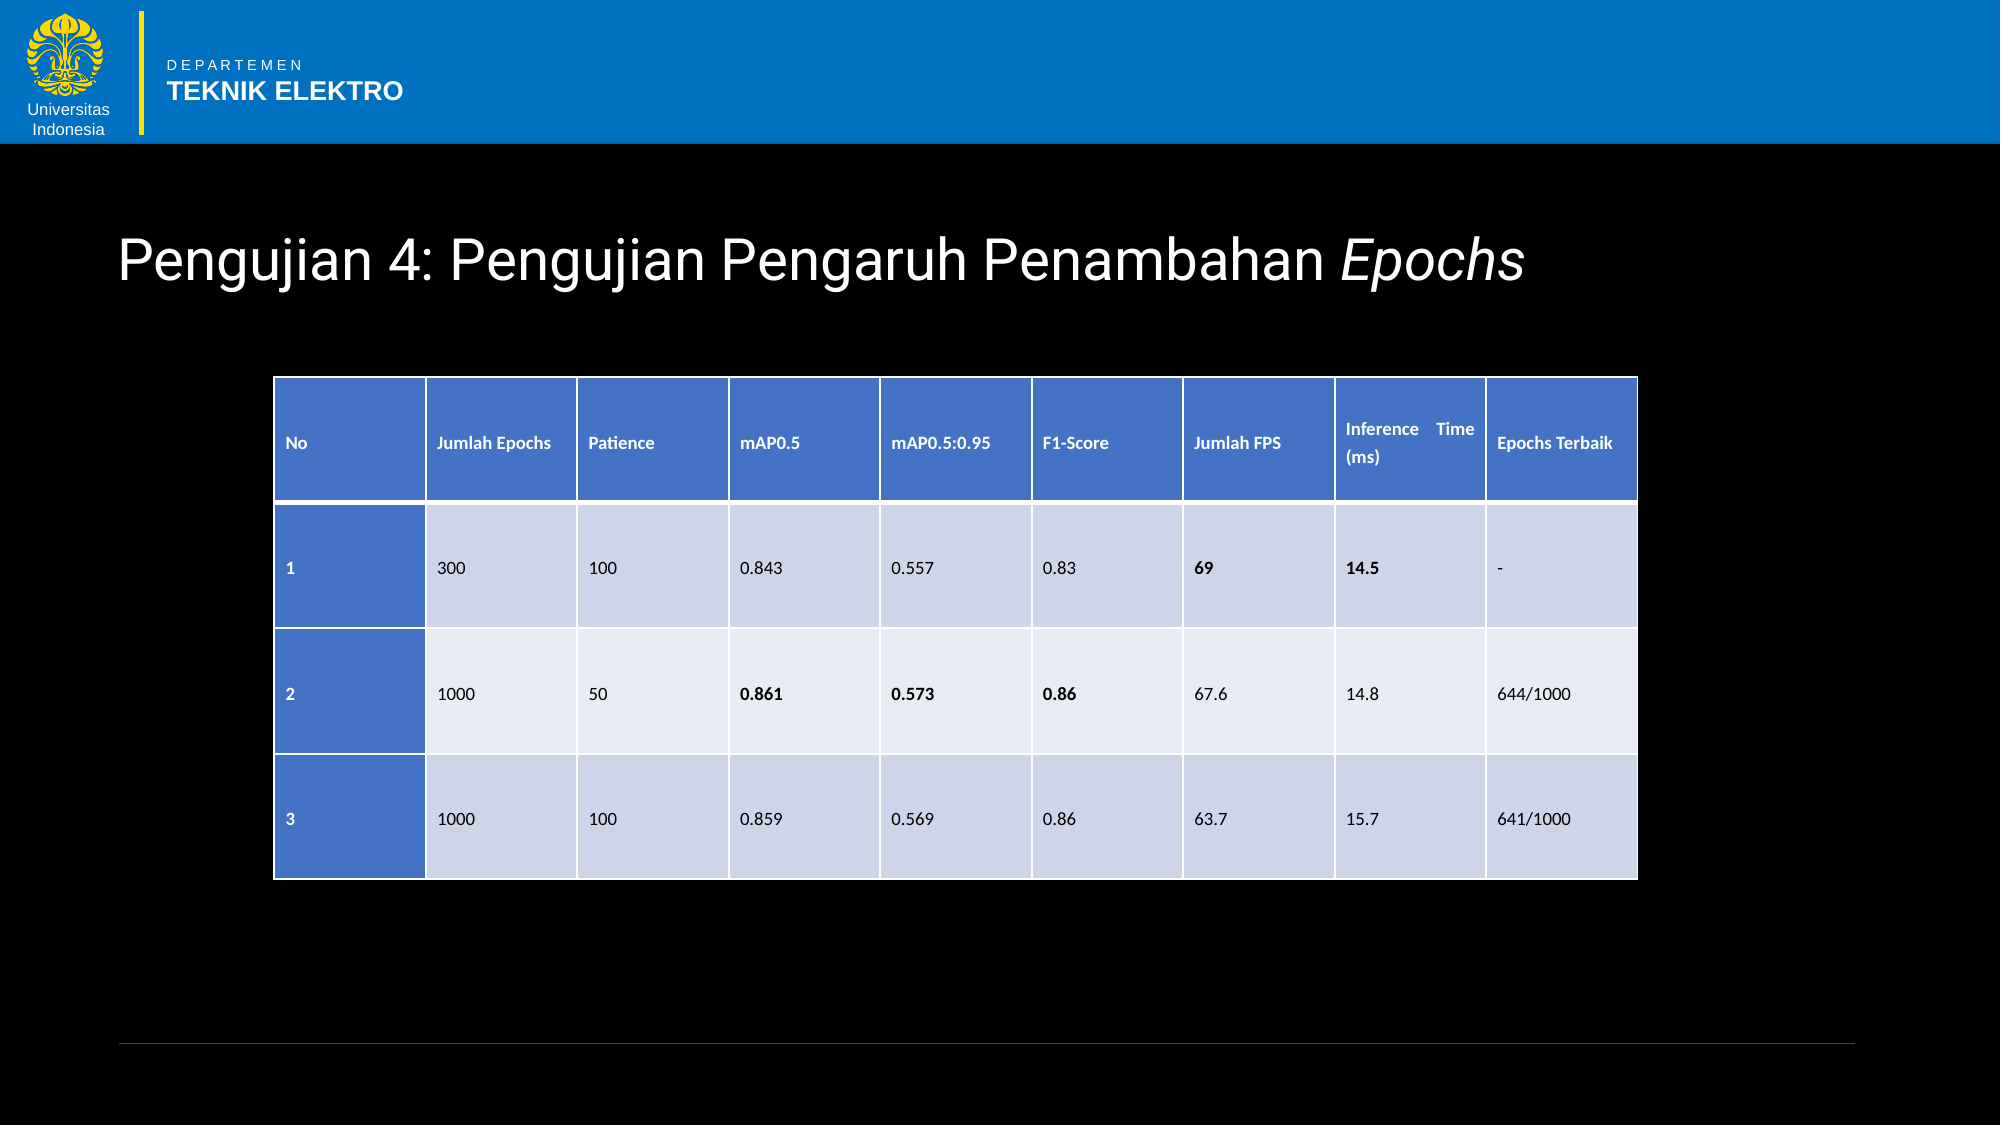

Pengujian 4: Pengujian Pengaruh Penambahan Epochs
| No | Jumlah Epochs | Patience | mAP0.5 | mAP0.5:0.95 | F1-Score | Jumlah FPS | Inference Time (ms) | Epochs Terbaik |
| --- | --- | --- | --- | --- | --- | --- | --- | --- |
| 1 | 300 | 100 | 0.843 | 0.557 | 0.83 | 69 | 14.5 | - |
| 2 | 1000 | 50 | 0.861 | 0.573 | 0.86 | 67.6 | 14.8 | 644/1000 |
| 3 | 1000 | 100 | 0.859 | 0.569 | 0.86 | 63.7 | 15.7 | 641/1000 |